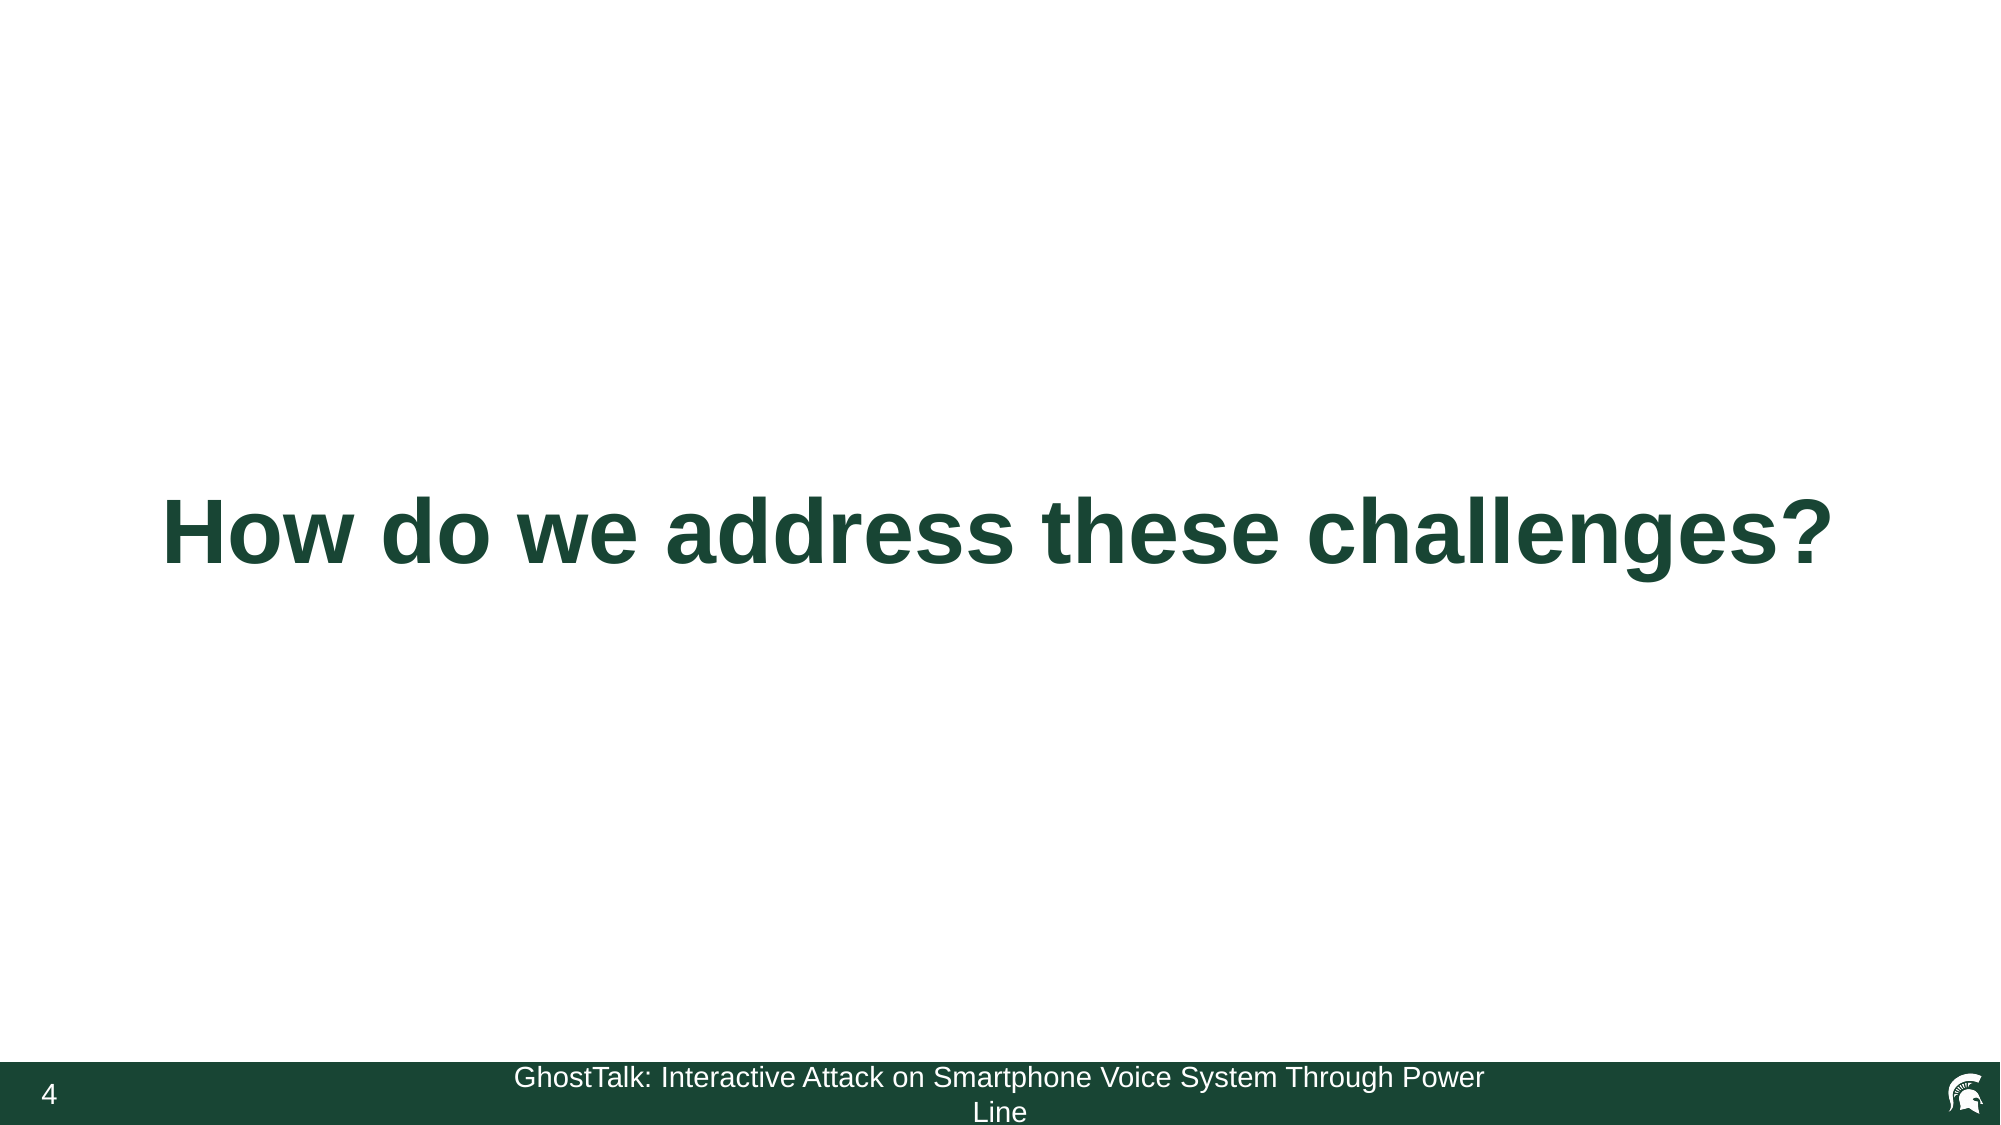

How do we address these challenges?
4
GhostTalk: Interactive Attack on Smartphone Voice System Through Power Line